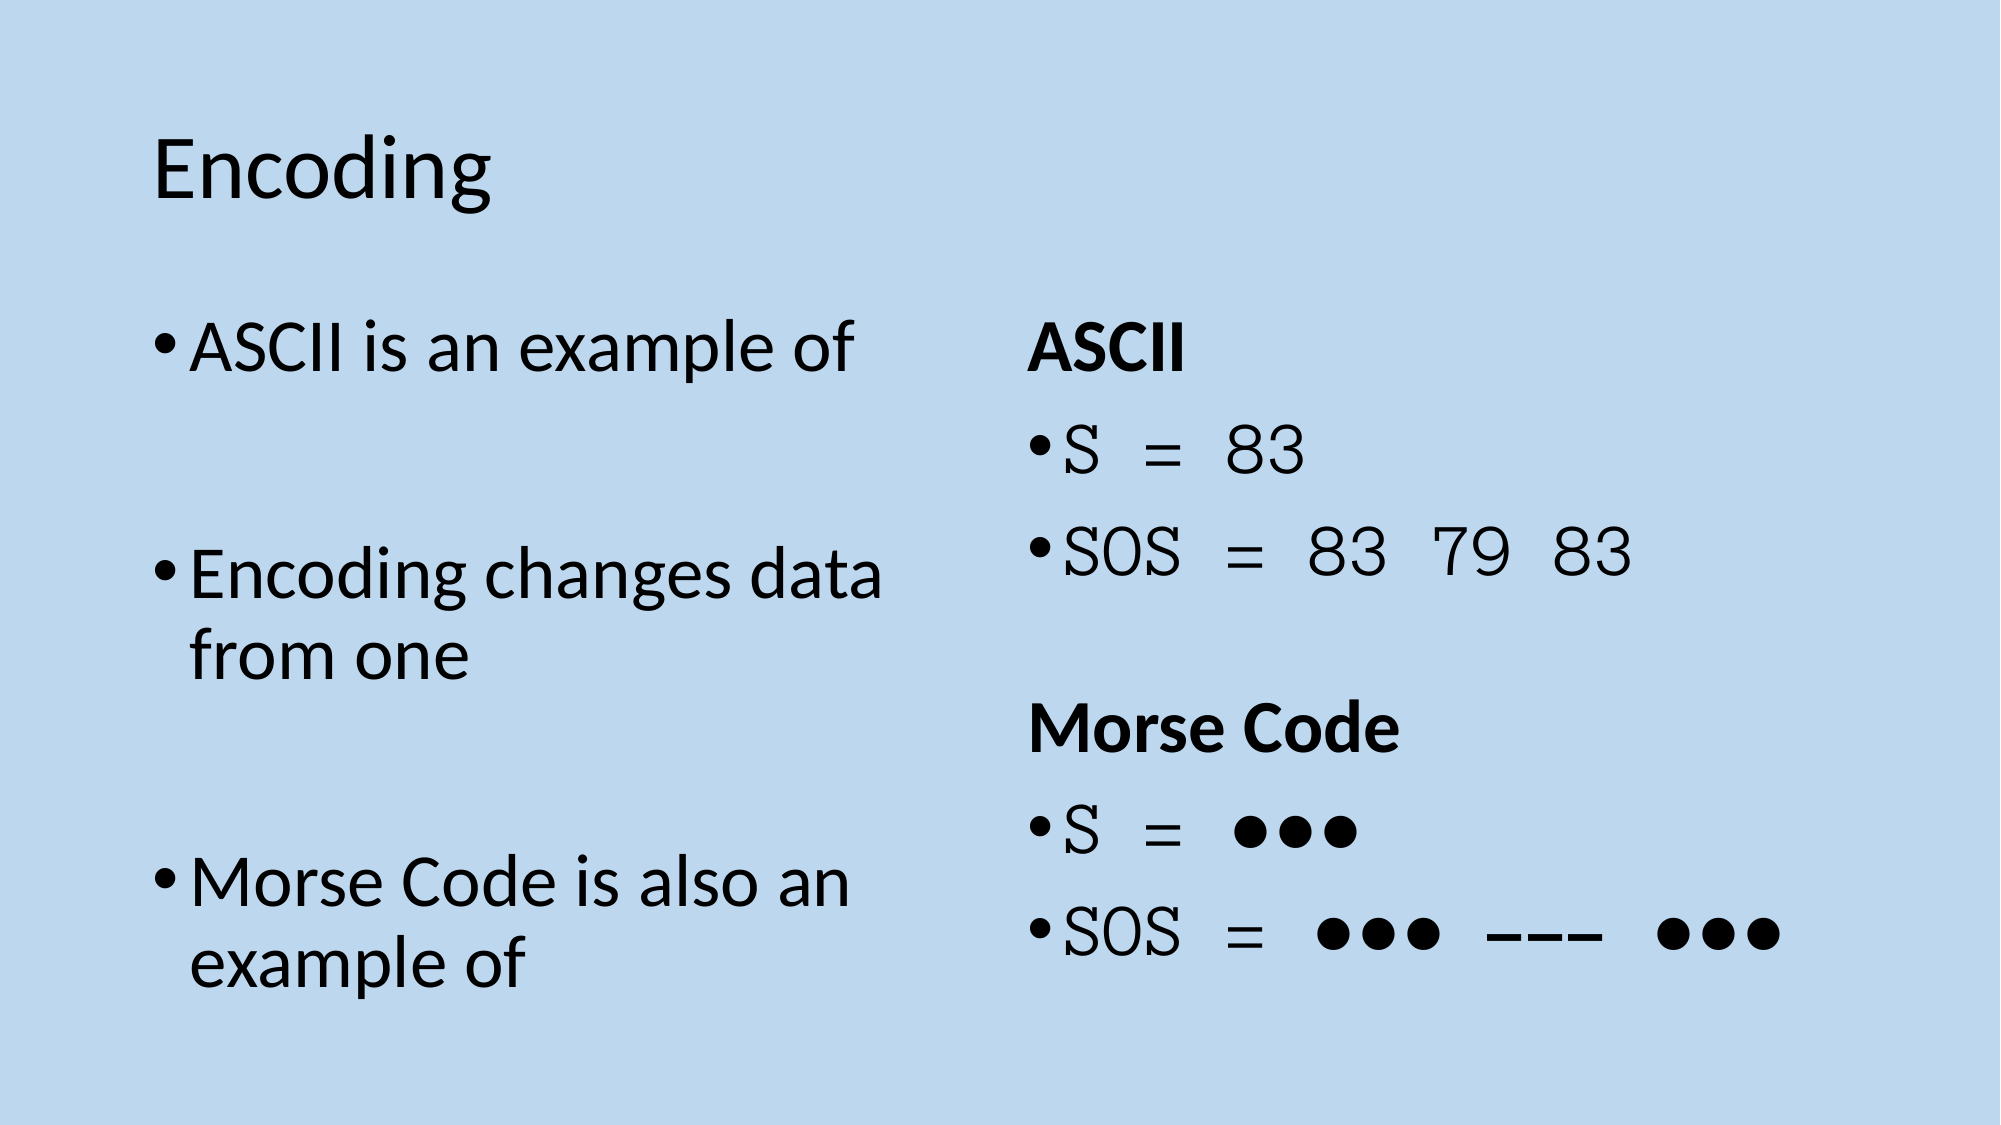

# Encoding
ASCII is an example of
Encoding changes data from one
Morse Code is also an example of
ASCII
S = 83
SOS = 83 79 83
Morse Code
S = ●●●
SOS = ●●● ––– ●●●